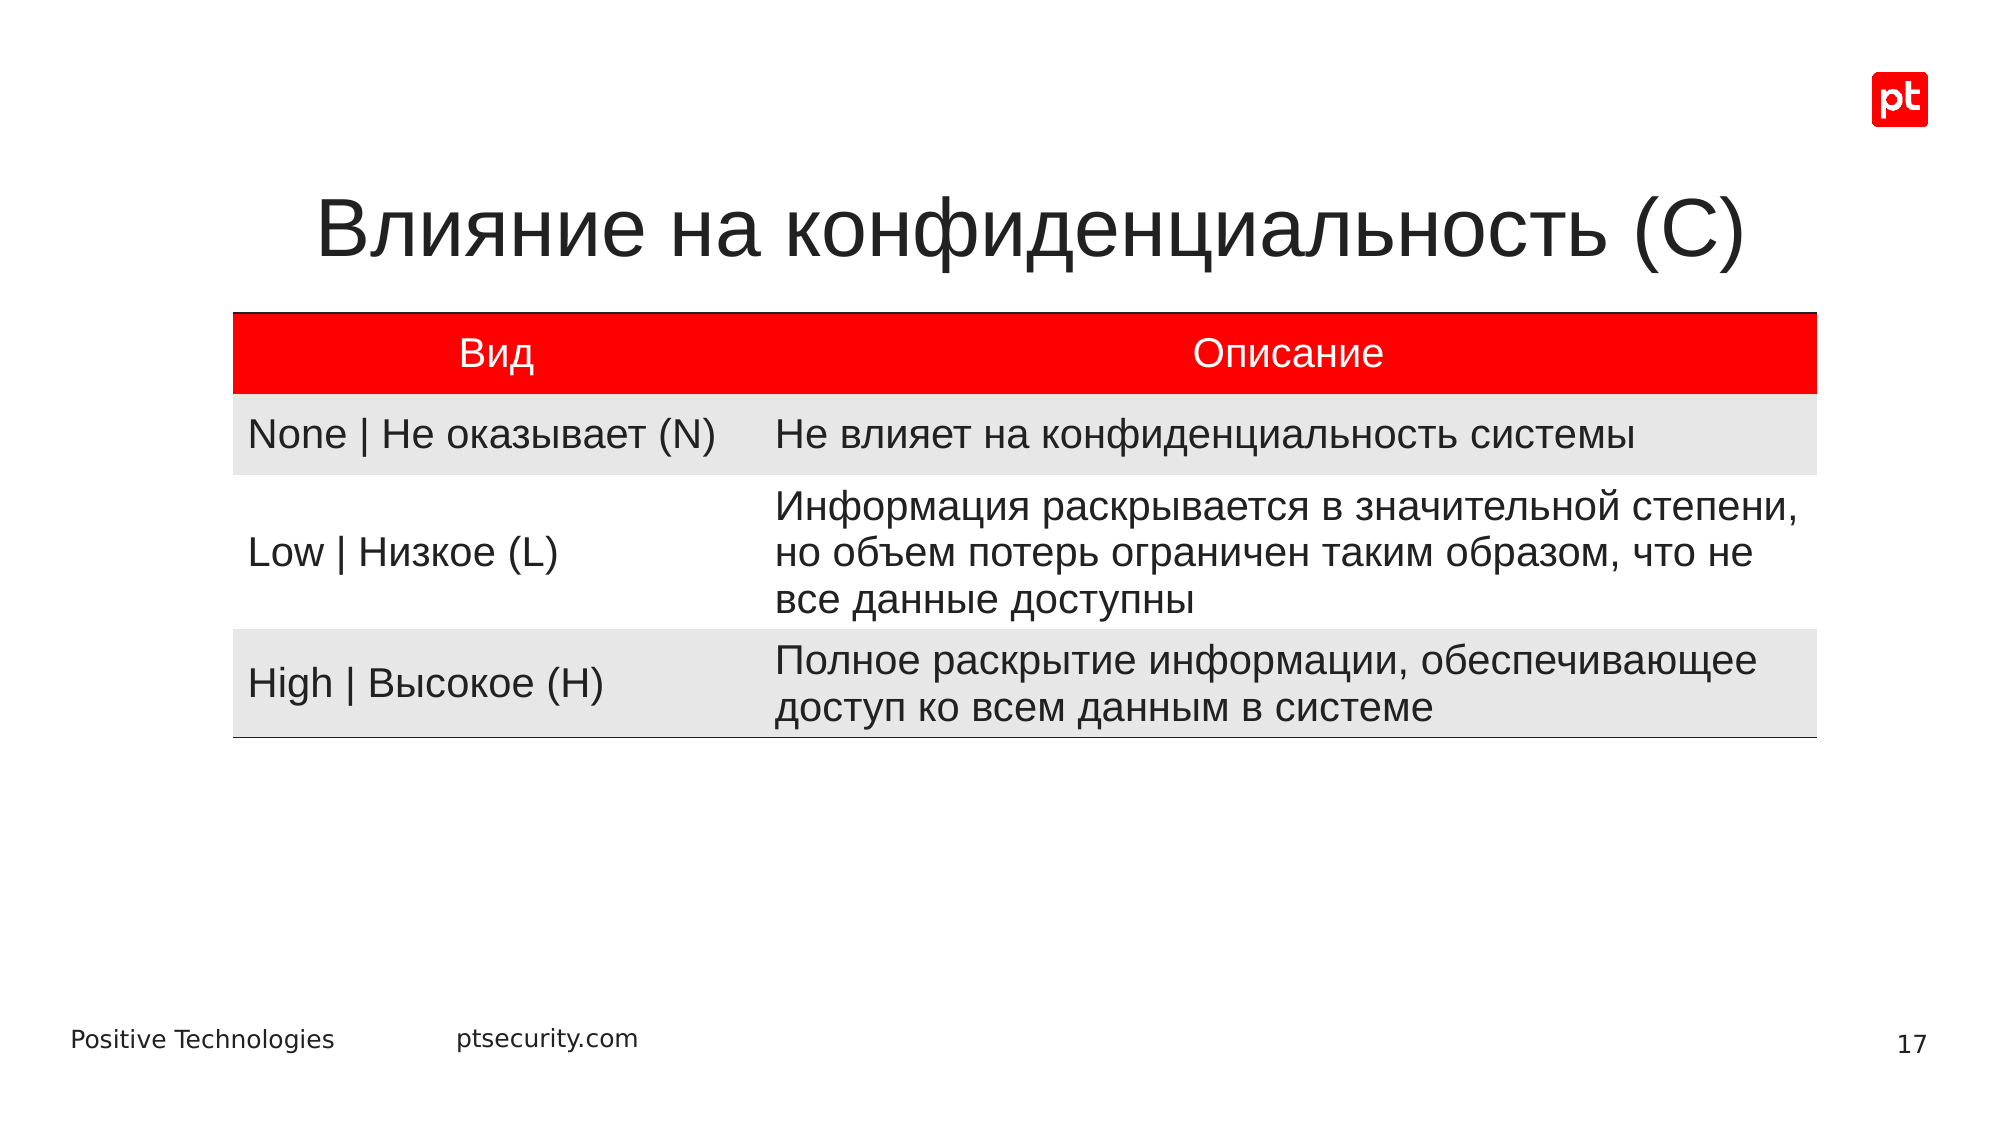

# Влияние на конфиденциальность (С)
| Вид | Описание |
| --- | --- |
| None | Не оказывает (N) | Не влияет на конфиденциальность системы |
| Low | Низкое (L) | Информация раскрывается в значительной степени, но объем потерь ограничен таким образом, что не все данные доступны |
| High | Высокое (H) | Полное раскрытие информации, обеспечивающее доступ ко всем данным в системе |
17